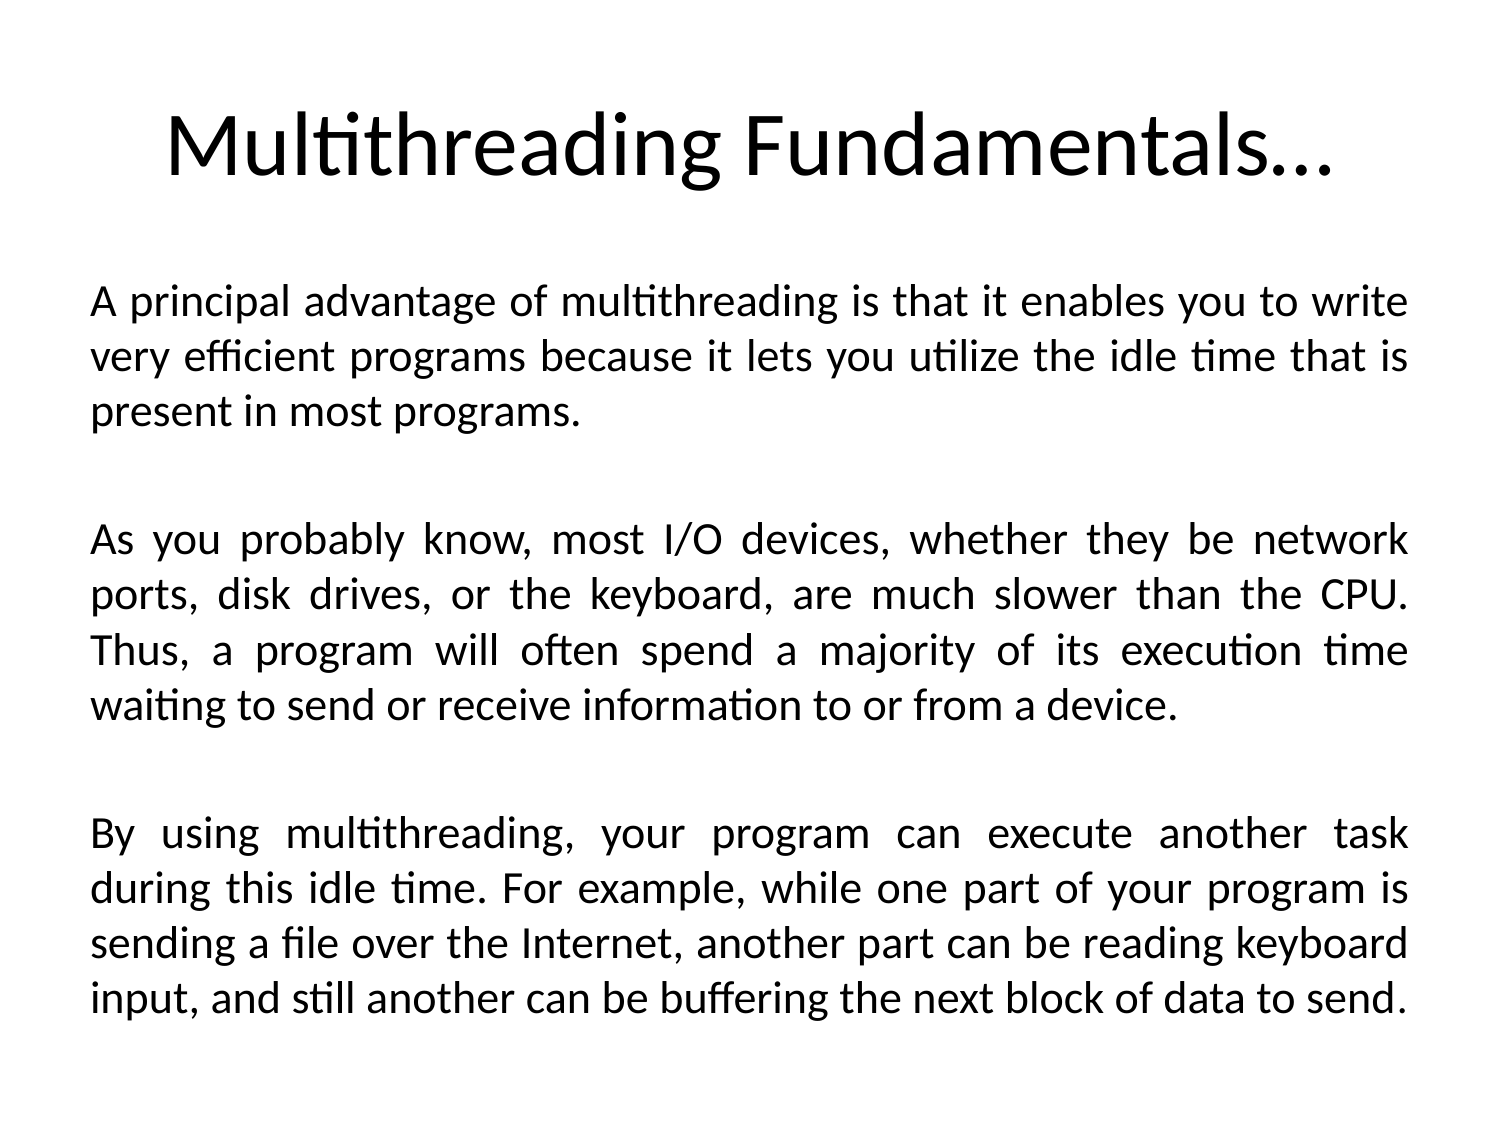

# Multithreading Fundamentals…
A principal advantage of multithreading is that it enables you to write very efficient programs because it lets you utilize the idle time that is present in most programs.

As you probably know, most I/O devices, whether they be network ports, disk drives, or the keyboard, are much slower than the CPU. Thus, a program will often spend a majority of its execution time waiting to send or receive information to or from a device.

By using multithreading, your program can execute another task during this idle time. For example, while one part of your program is sending a file over the Internet, another part can be reading keyboard input, and still another can be buffering the next block of data to send.